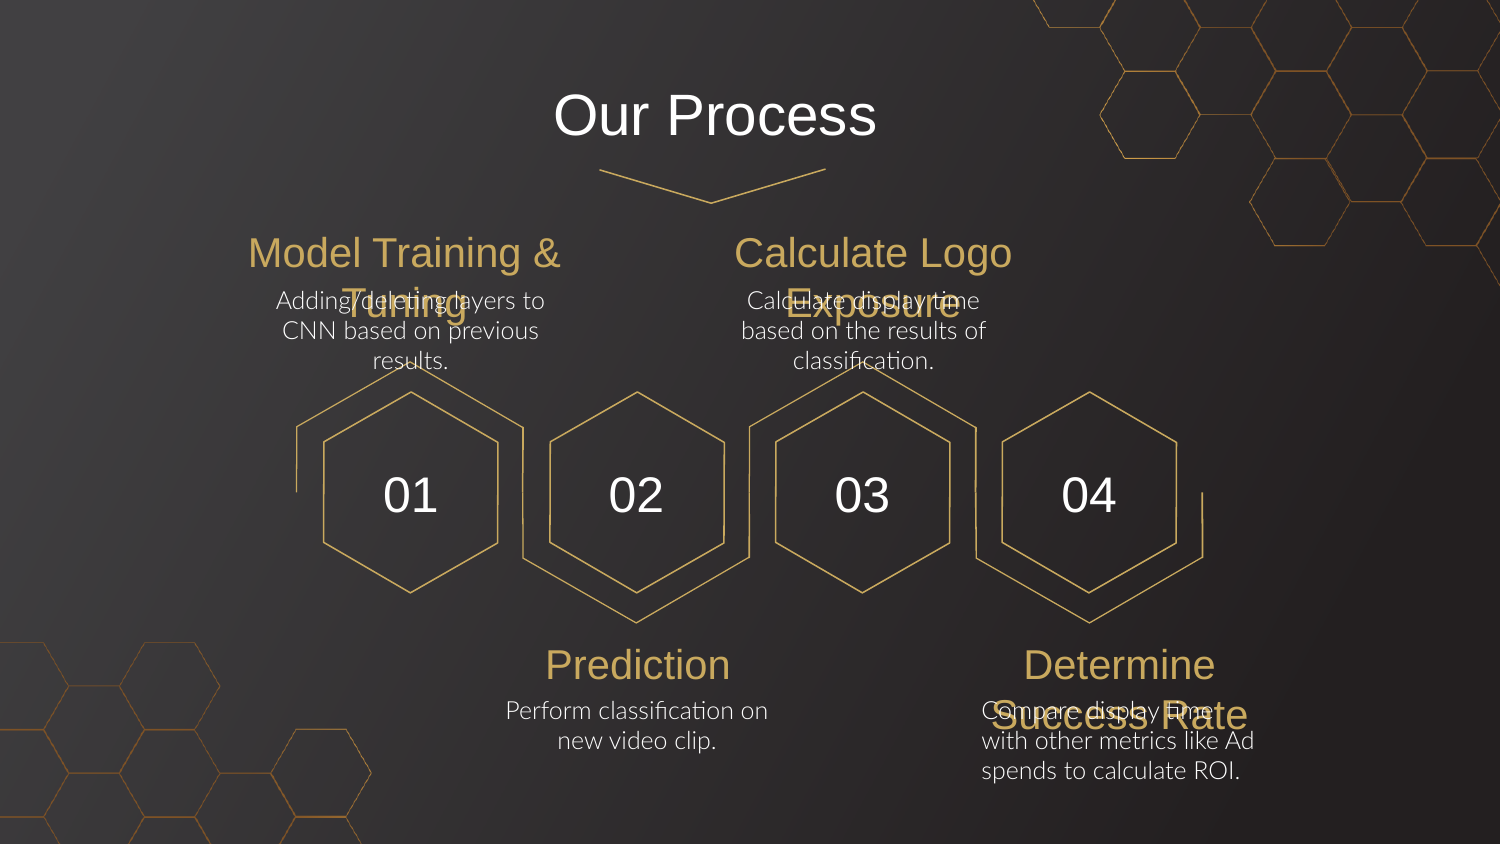

# Our Process

Model Training & Tuning
Calculate Logo Exposure
Adding/deleting layers to CNN based on previous results.
Calculate display time based on the results of classification.

01
02
03
04

Prediction
Determine Success Rate
Compare display time with other metrics like Ad spends to calculate ROI.
Perform classification on new video clip.